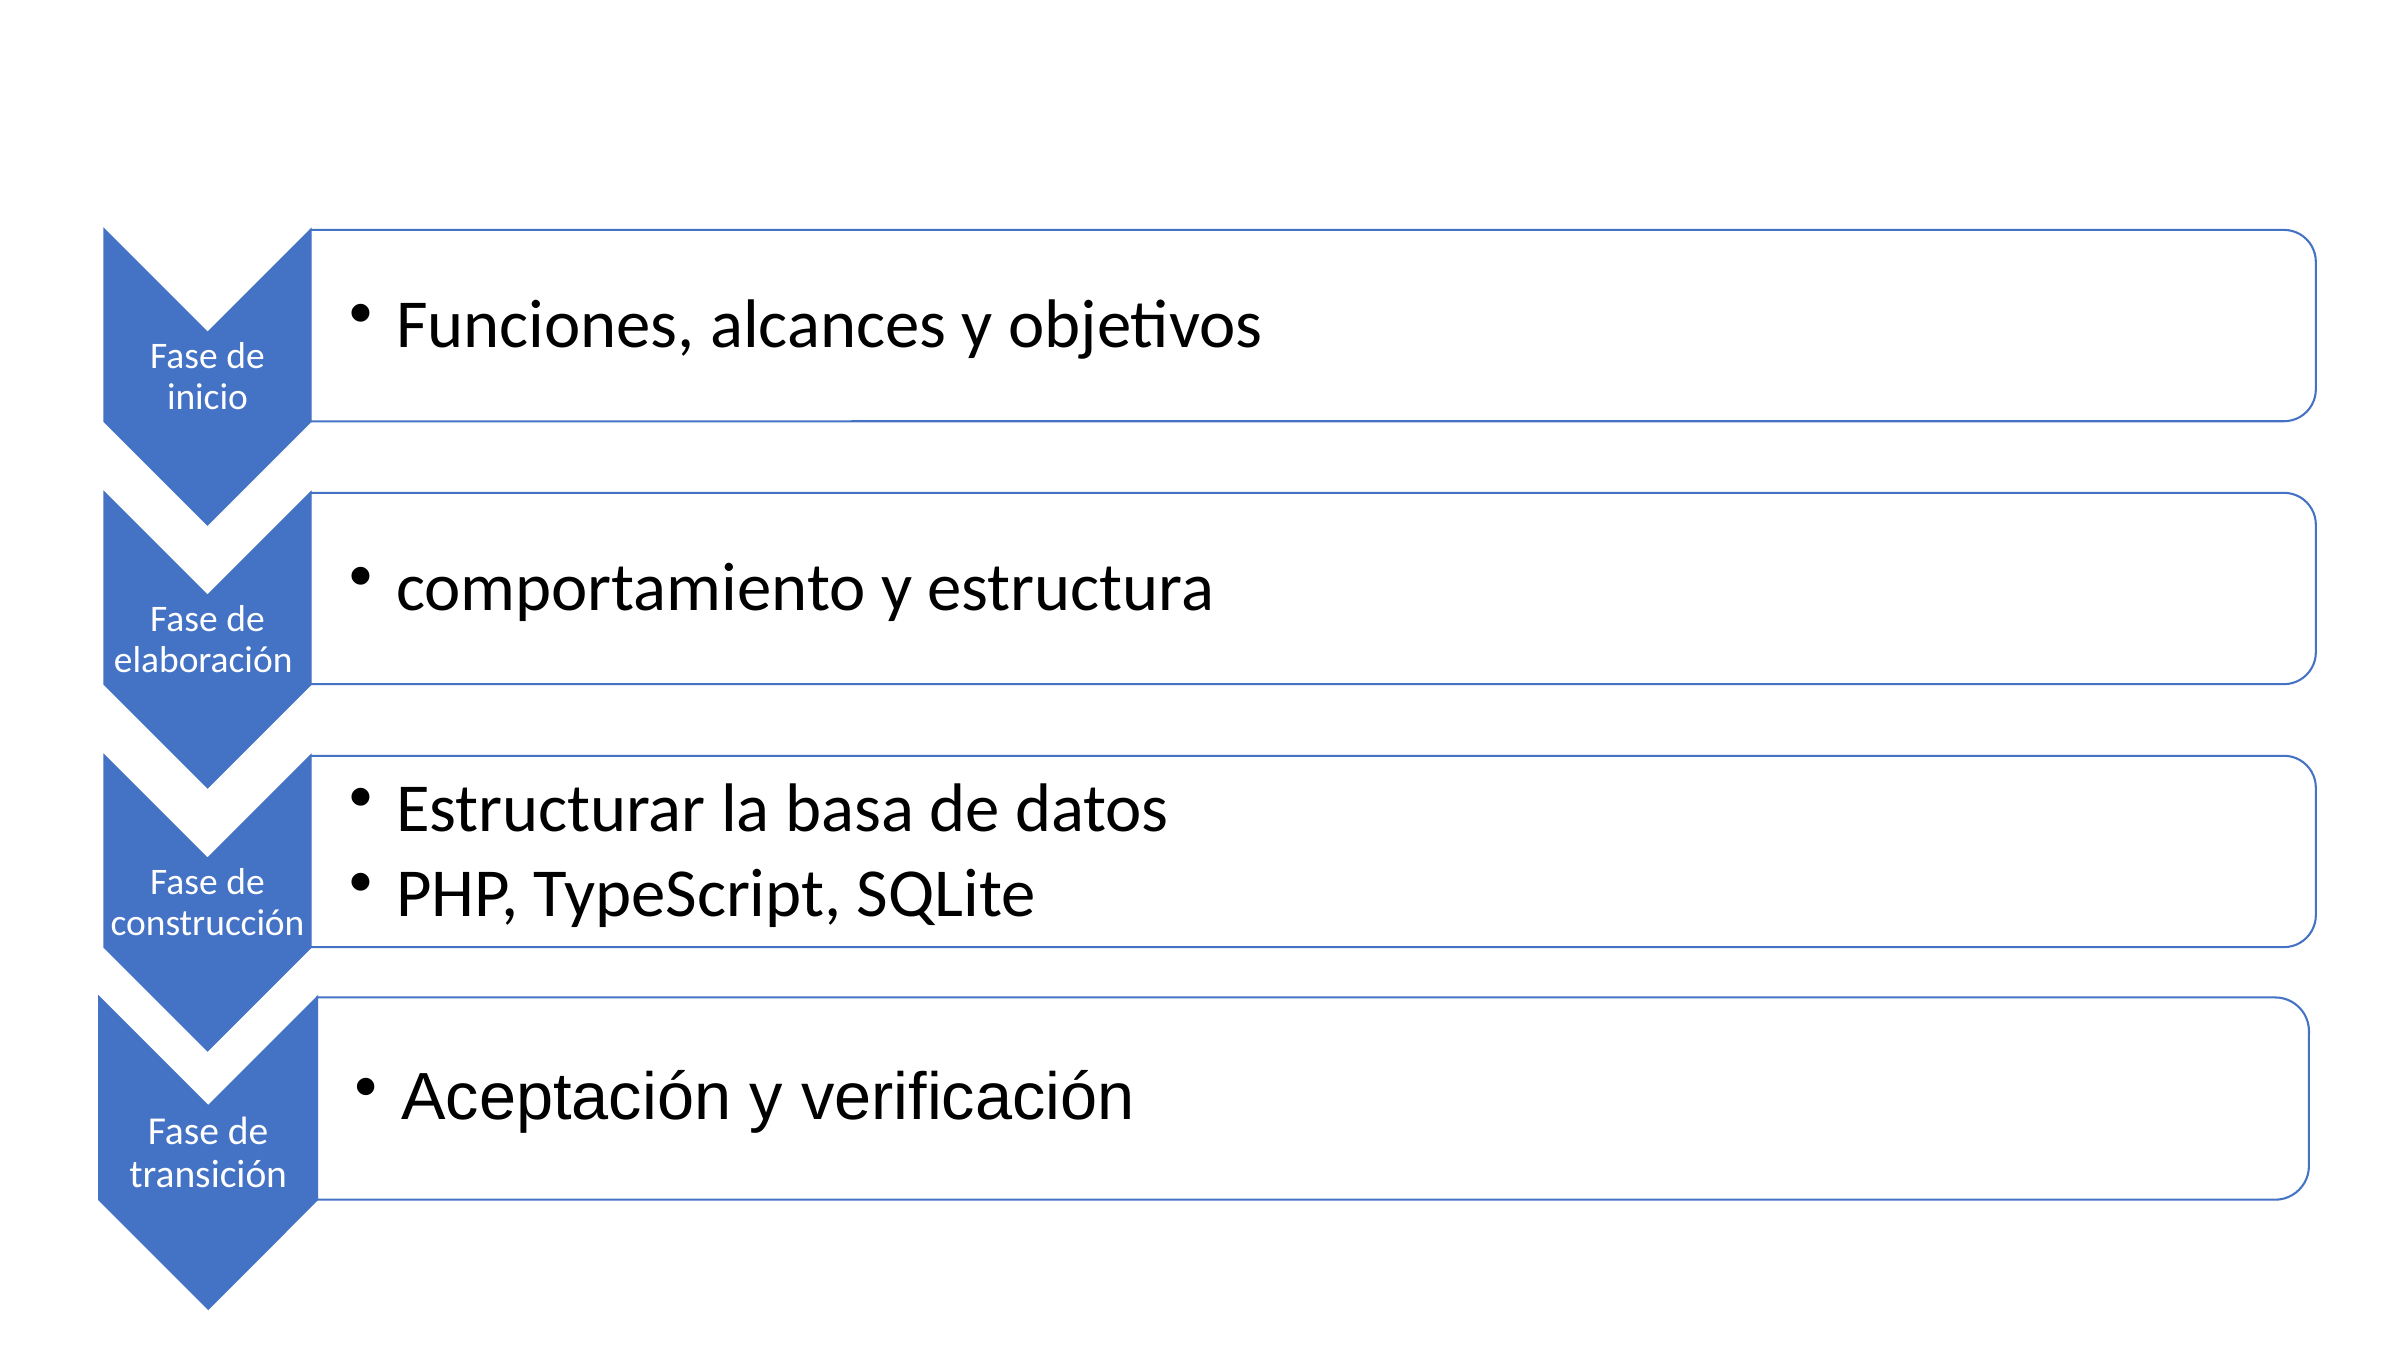

Fases de la metodología de Procesos Unificado Rational (RUP)
Fase de inicio
Funciones, alcances y objetivos
Fase de elaboración
comportamiento y estructura
Fase de construcción
Estructurar la basa de datos
PHP, TypeScript, SQLite
Fase de transición
Aceptación y verificación